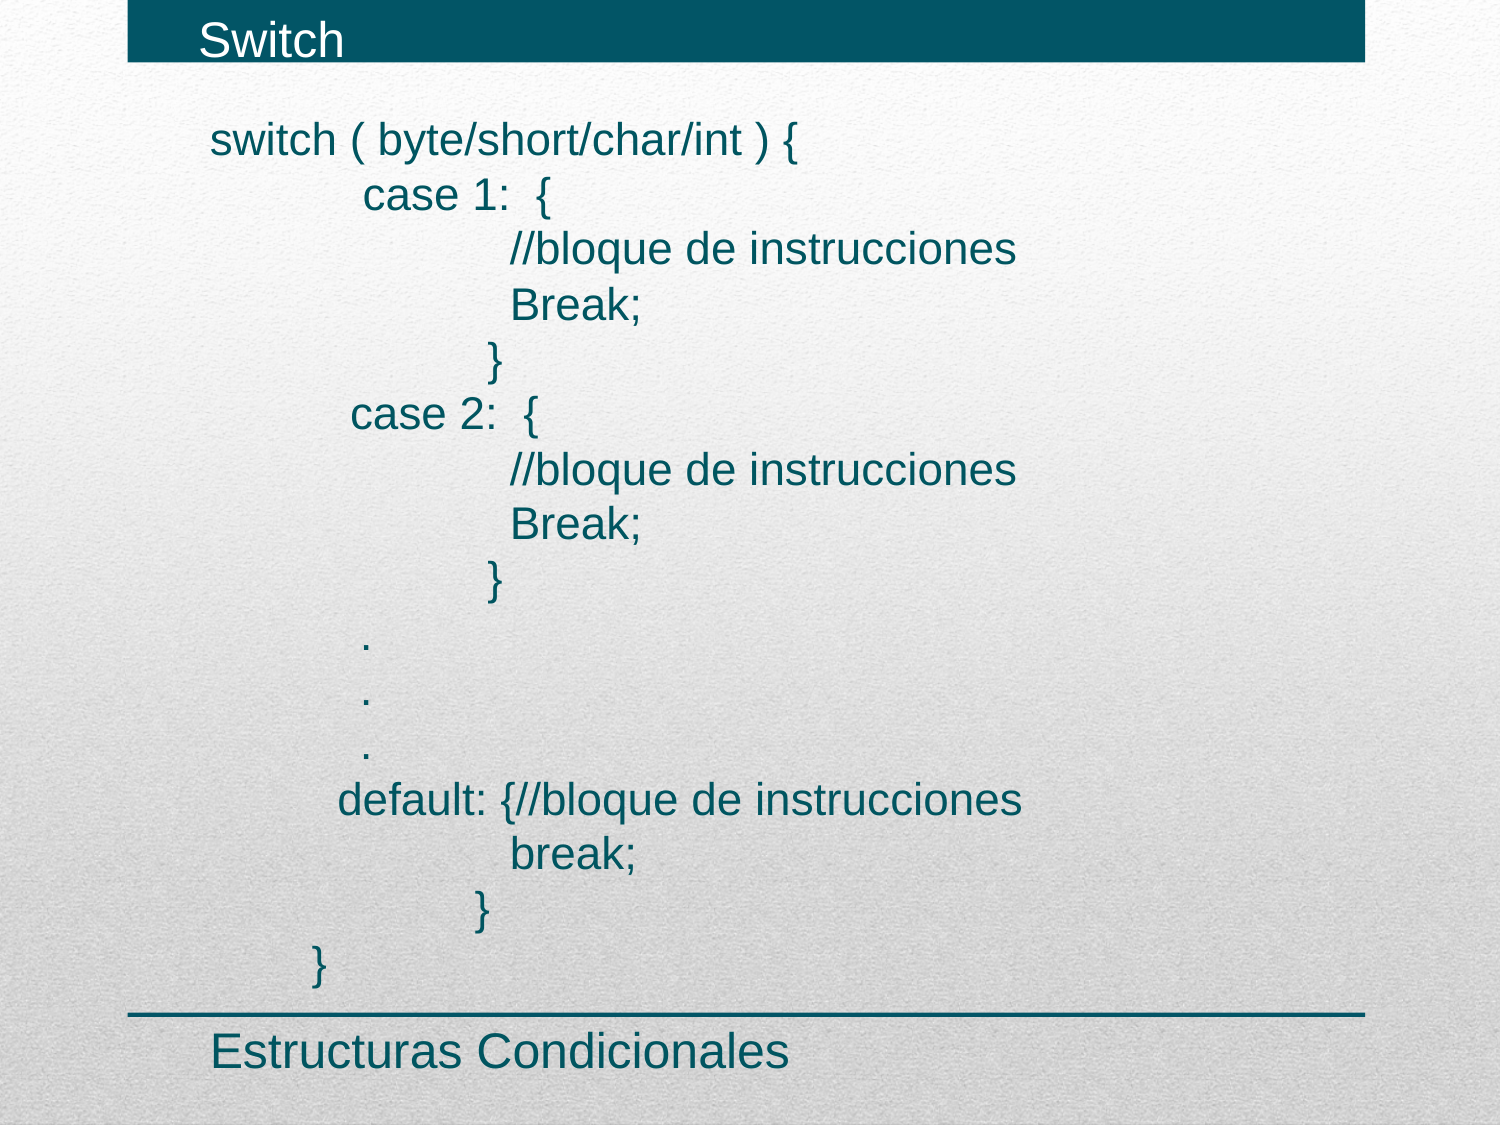

Switch
switch ( byte/short/char/int ) {
            case 1:  {
		//bloque de instrucciones
		Break;
	          }
           case 2:  {
		//bloque de instrucciones
		Break;
	          }
	.
	.
	.
          default: {//bloque de instrucciones
		break;
	         }
        }
Estructuras Condicionales